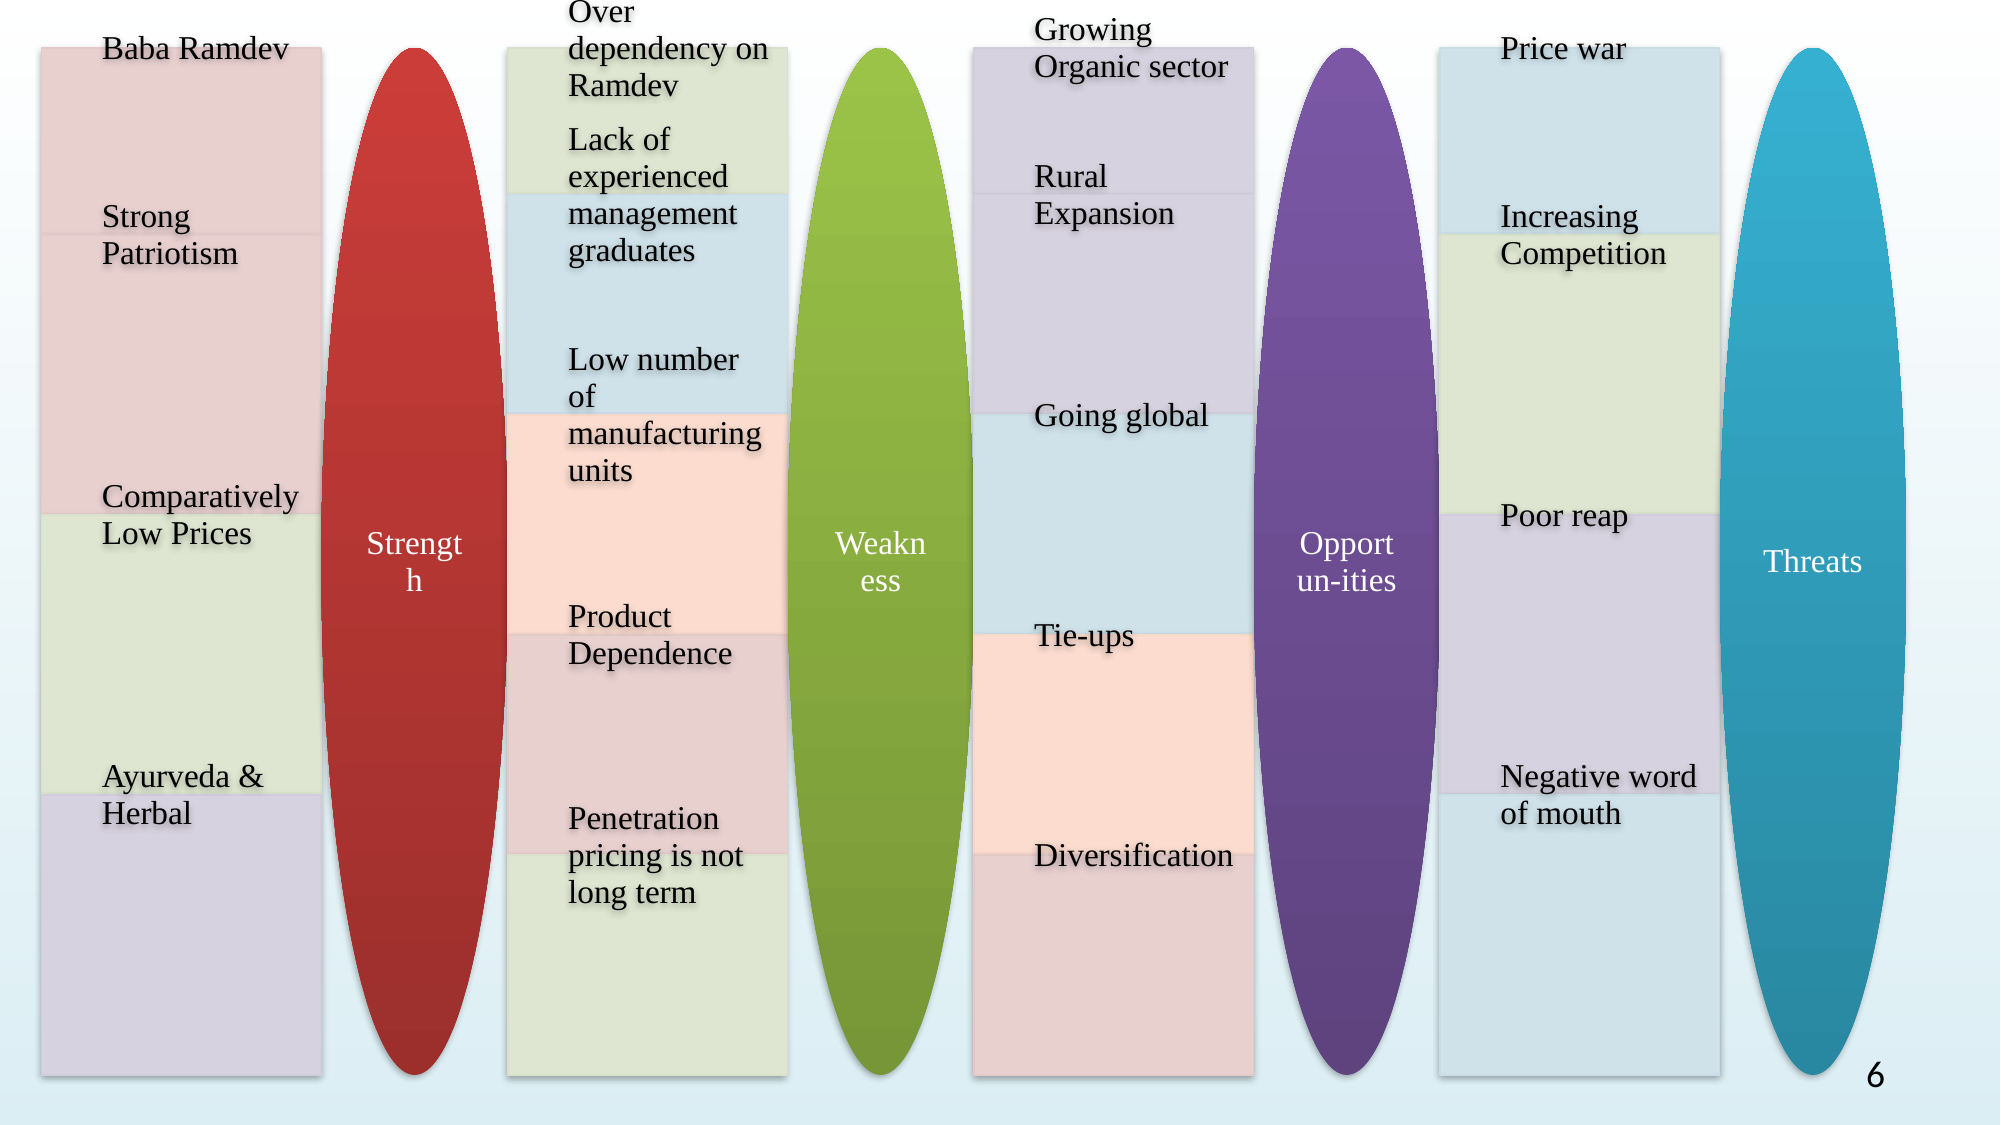

Strength
Baba Ramdev
Strong Patriotism
Weakness
Over dependency on Ramdev
Lack of experienced management graduates
Opportun-ities
Threats
Growing Organic sector
Rural Expansion
Going global
Tie-ups
Comparatively Low Prices
Ayurveda & Herbal
Price war
Increasing Competition
Poor reap
Negative word of mouth
Penetration pricing is not long term
Product Dependence
Low number of manufacturing units
Diversification
6